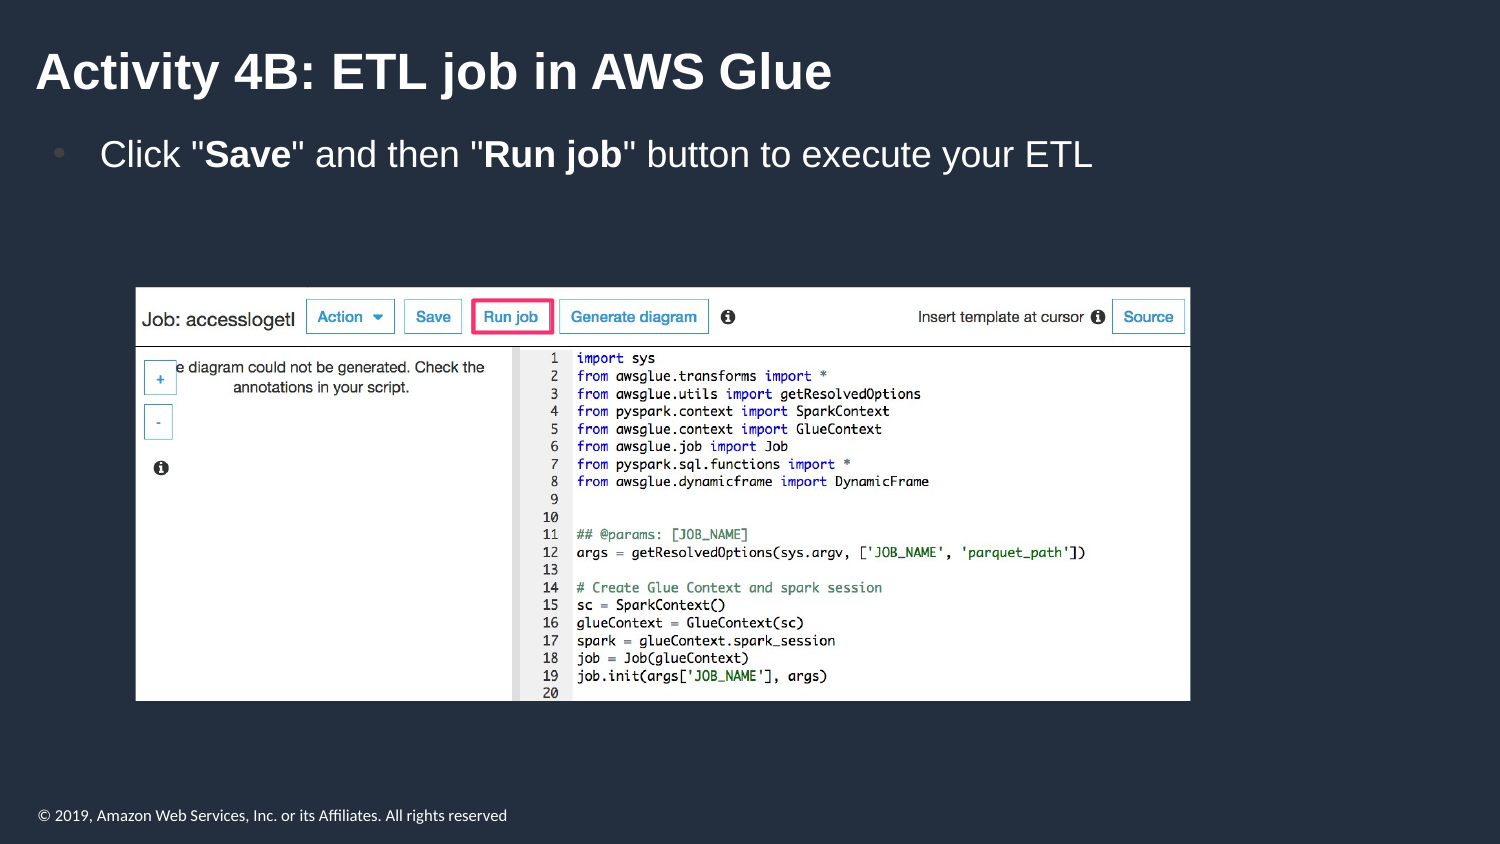

# Activity 4B: ETL job in AWS Glue
Click "Save" and then "Run job" button to execute your ETL